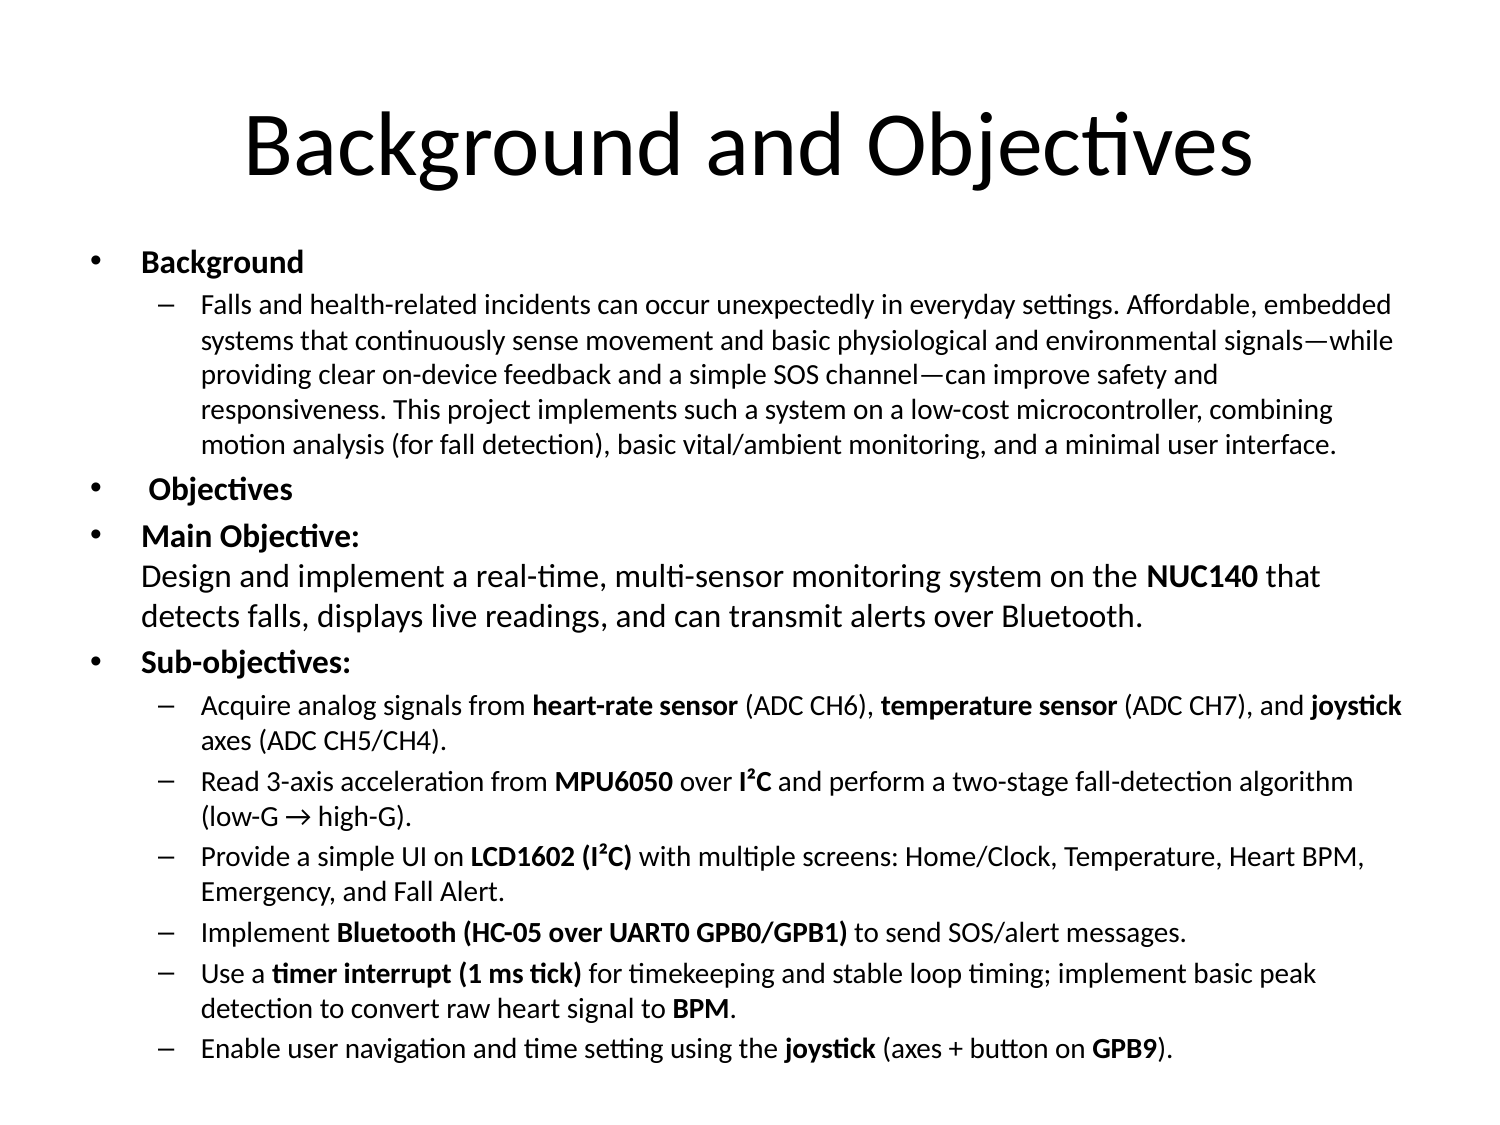

# Background and Objectives
Background
Falls and health-related incidents can occur unexpectedly in everyday settings. Affordable, embedded systems that continuously sense movement and basic physiological and environmental signals—while providing clear on-device feedback and a simple SOS channel—can improve safety and responsiveness. This project implements such a system on a low-cost microcontroller, combining motion analysis (for fall detection), basic vital/ambient monitoring, and a minimal user interface.
 Objectives
Main Objective:
Design and implement a real-time, multi-sensor monitoring system on the NUC140 that detects falls, displays live readings, and can transmit alerts over Bluetooth.
Sub-objectives:
Acquire analog signals from heart-rate sensor (ADC CH6), temperature sensor (ADC CH7), and joystick axes (ADC CH5/CH4).
Read 3-axis acceleration from MPU6050 over I²C and perform a two-stage fall-detection algorithm (low-G → high-G).
Provide a simple UI on LCD1602 (I²C) with multiple screens: Home/Clock, Temperature, Heart BPM, Emergency, and Fall Alert.
Implement Bluetooth (HC-05 over UART0 GPB0/GPB1) to send SOS/alert messages.
Use a timer interrupt (1 ms tick) for timekeeping and stable loop timing; implement basic peak detection to convert raw heart signal to BPM.
Enable user navigation and time setting using the joystick (axes + button on GPB9).